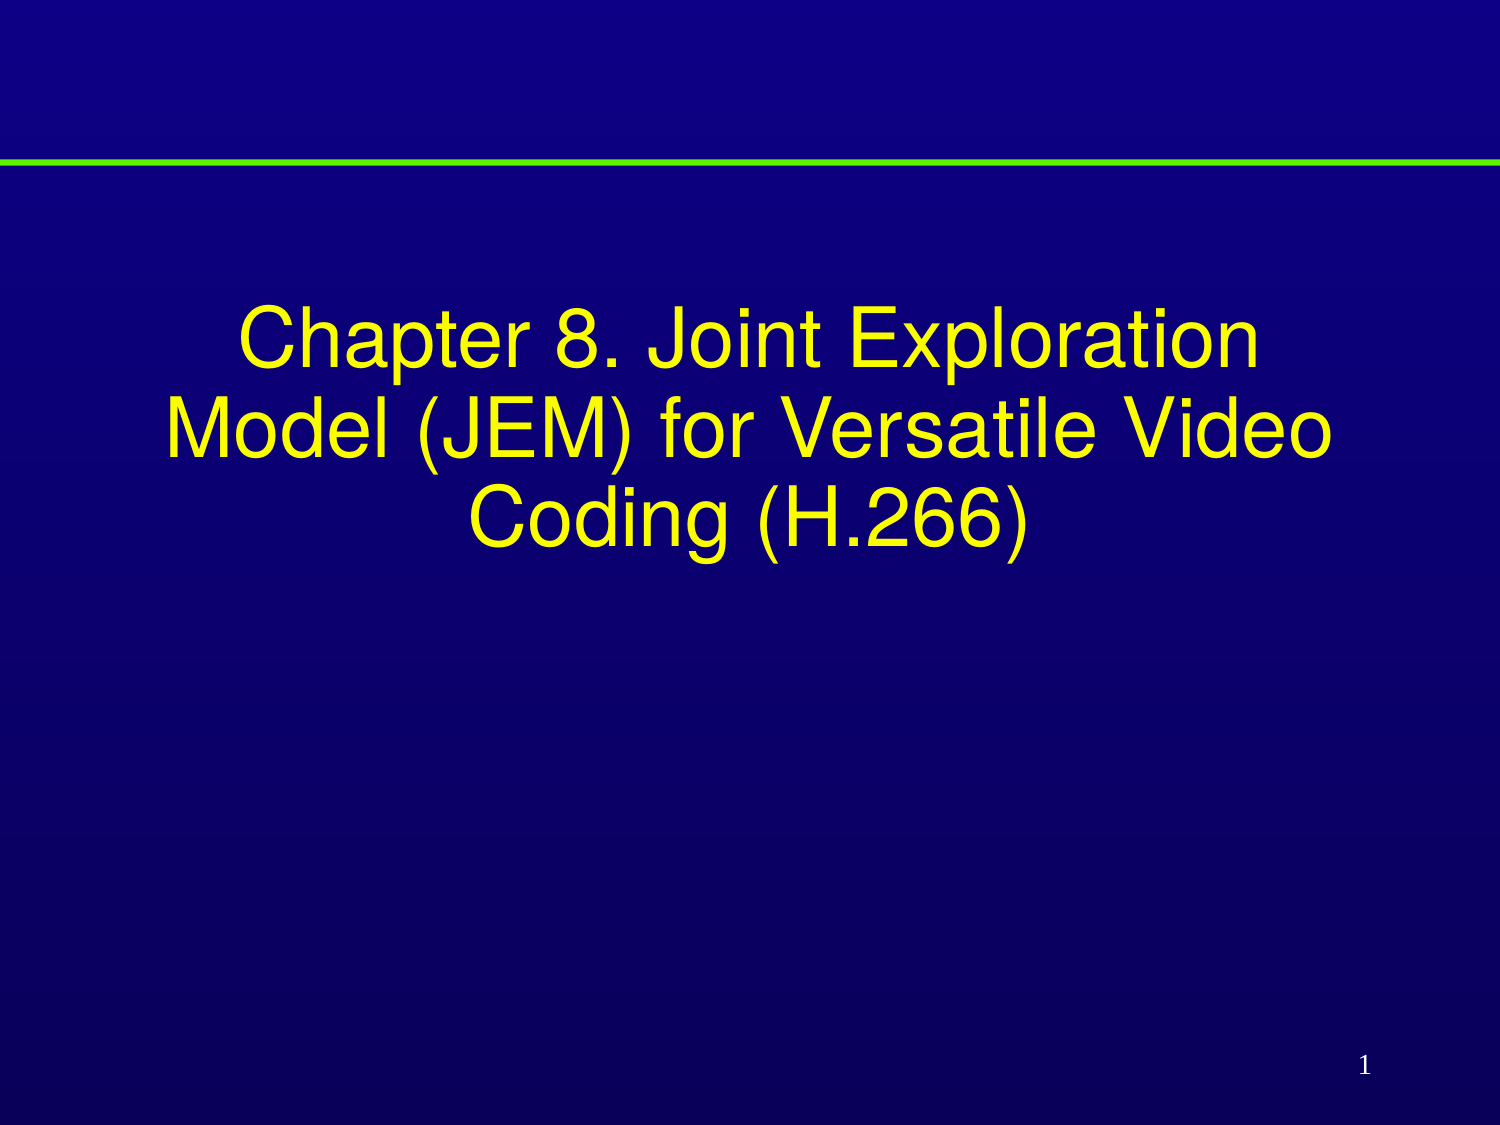

# Chapter 8. Joint Exploration Model (JEM) for Versatile Video Coding (H.266)

1